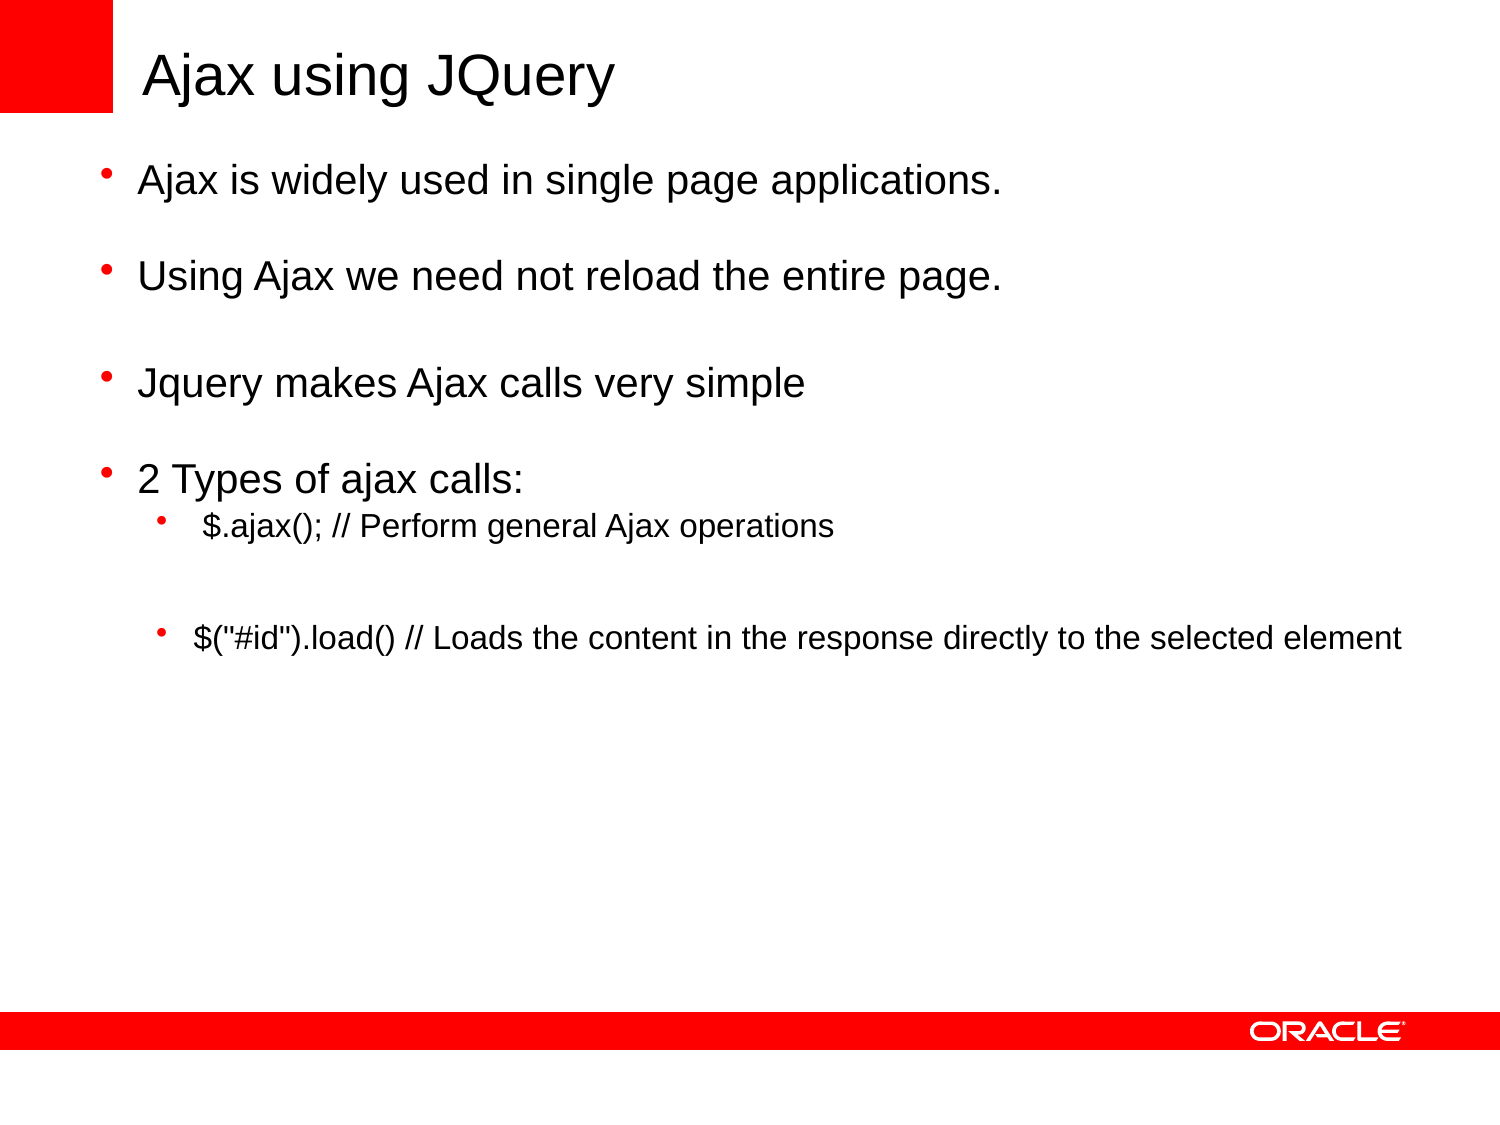

# Ajax using JQuery

Ajax is widely used in single page applications.

Using Ajax we need not reload the entire page.

Jquery makes Ajax calls very simple

2 Types of ajax calls:
 $.ajax(); // Perform general Ajax operations

$("#id").load() // Loads the content in the response directly to the selected element